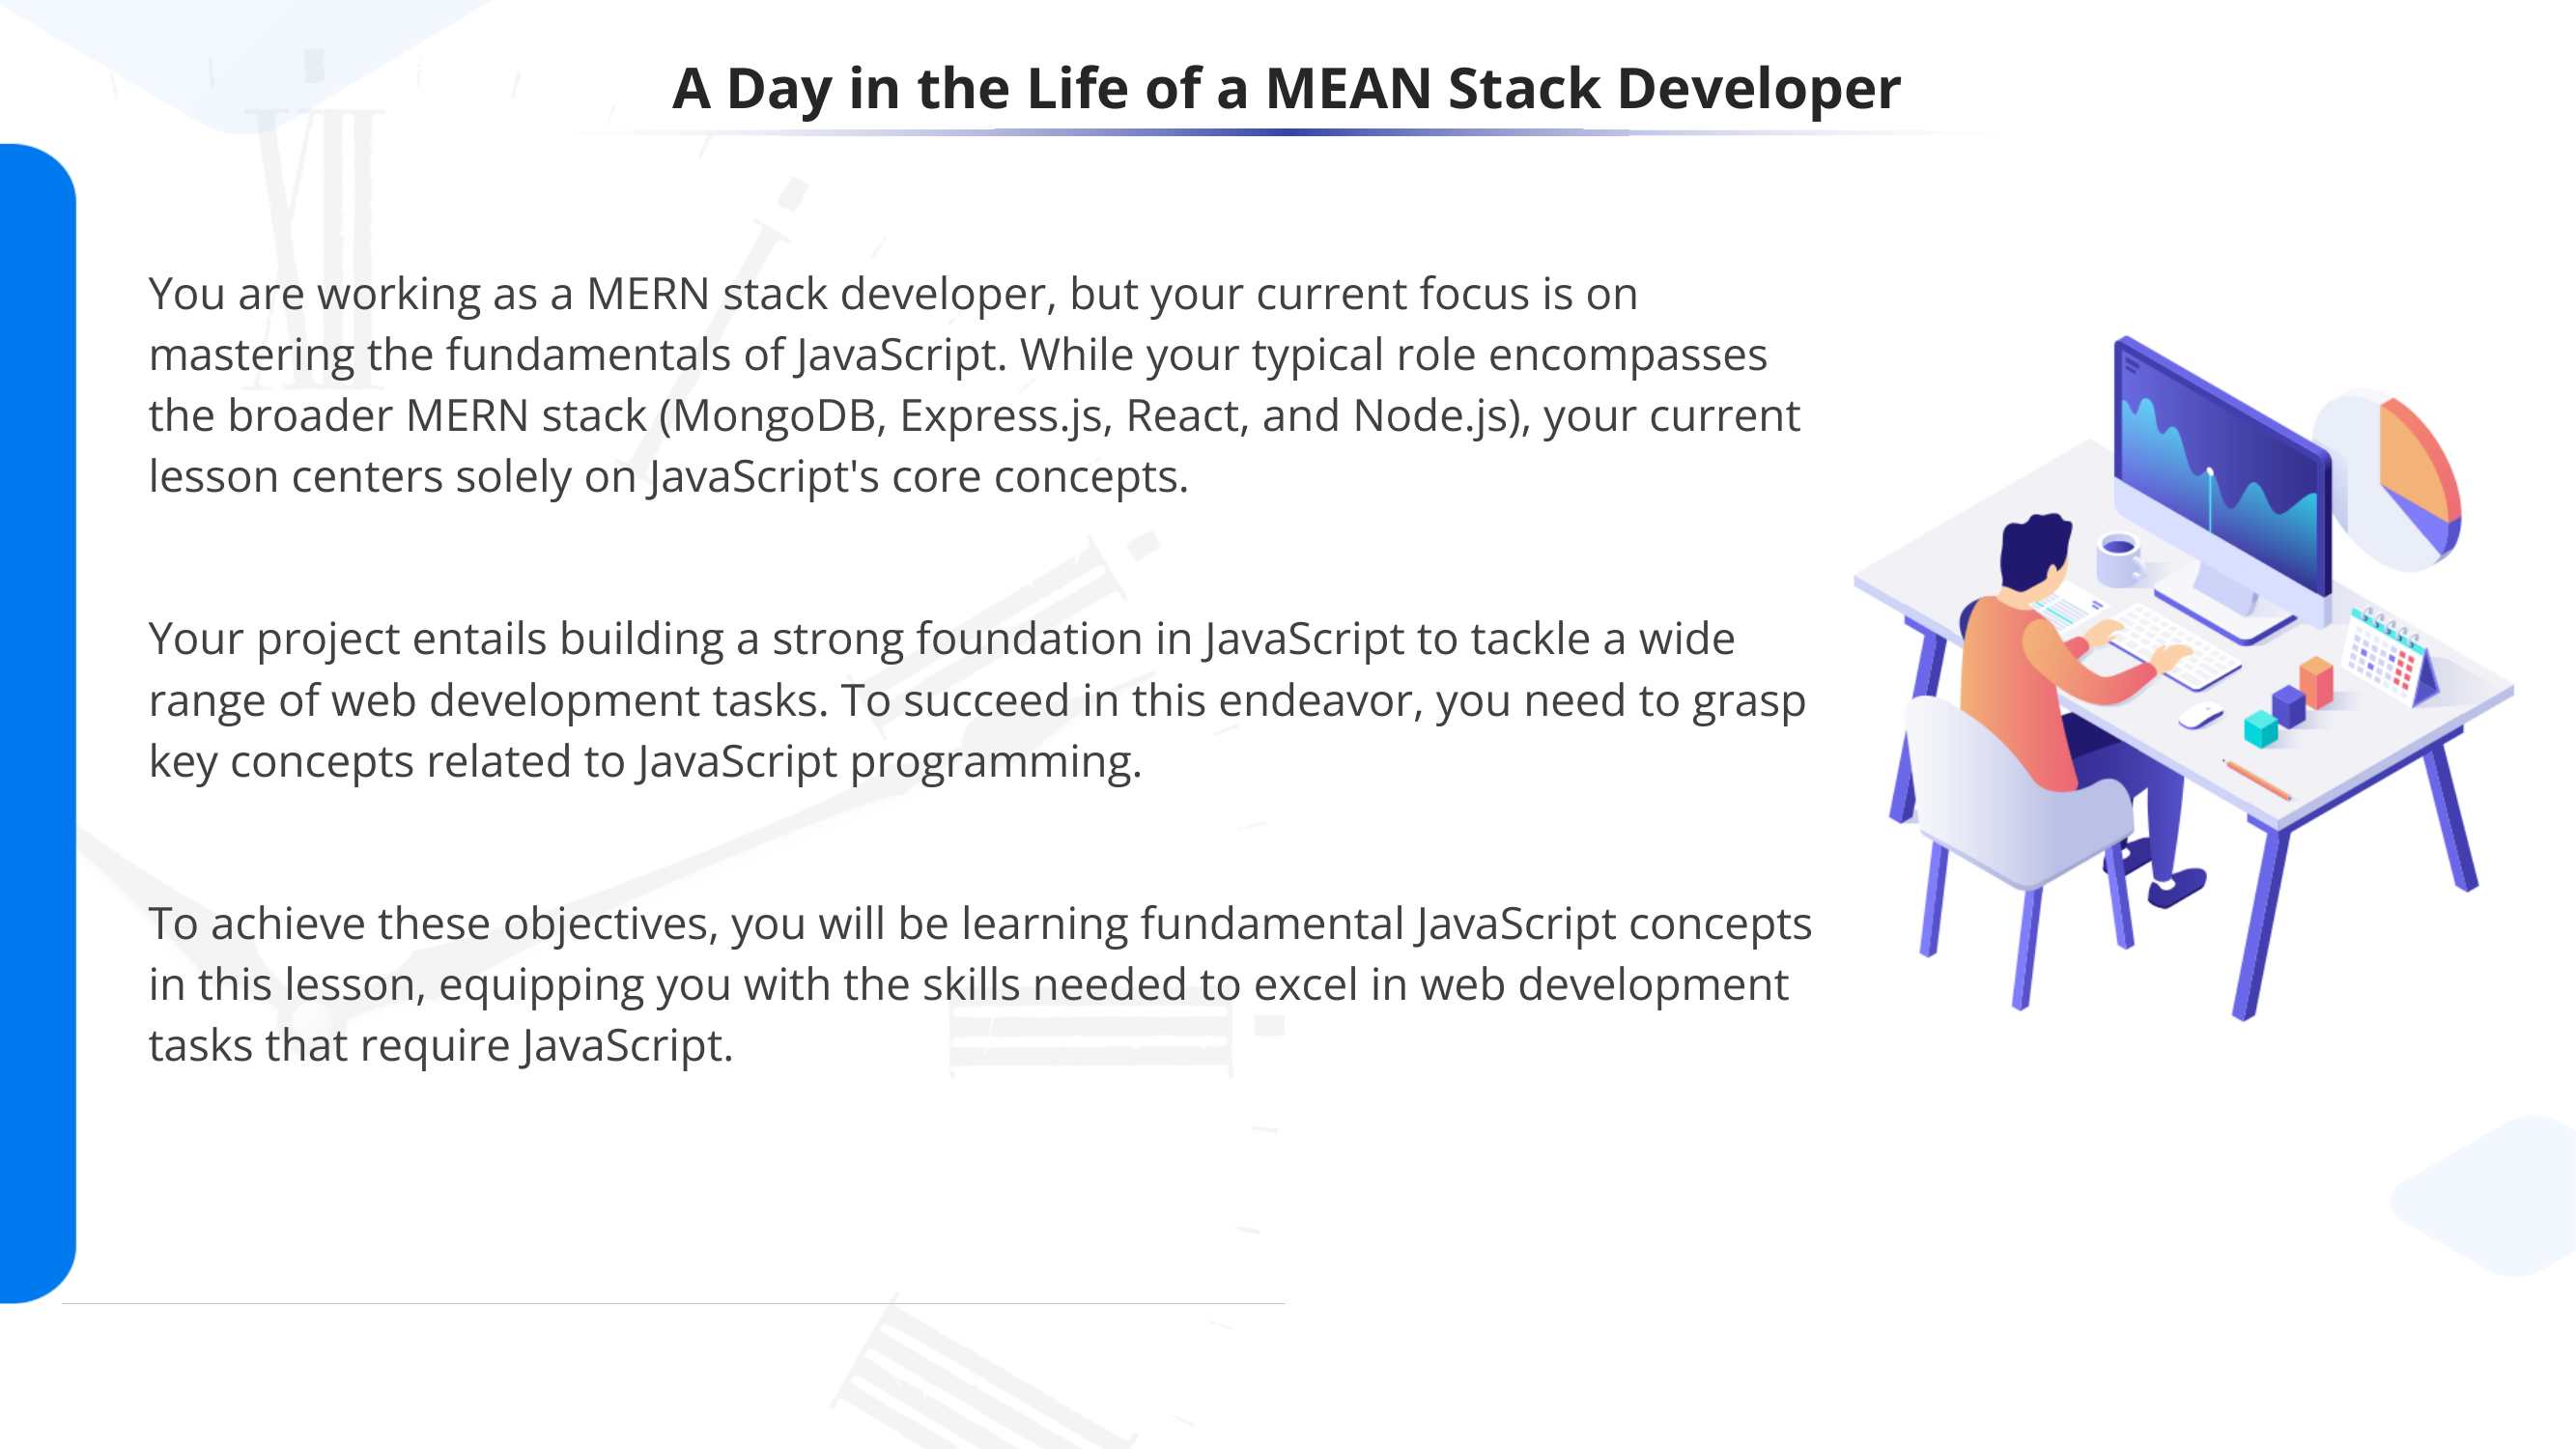

# A Day in the Life of a MEAN Stack Developer

You are working as a MERN stack developer, but your current focus is on mastering the fundamentals of JavaScript. While your typical role encompasses the broader MERN stack (MongoDB, Express.js, React, and Node.js), your current lesson centers solely on JavaScript's core concepts.

Your project entails building a strong foundation in JavaScript to tackle a wide range of web development tasks. To succeed in this endeavor, you need to grasp key concepts related to JavaScript programming.

To achieve these objectives, you will be learning fundamental JavaScript concepts in this lesson, equipping you with the skills needed to excel in web development tasks that require JavaScript.